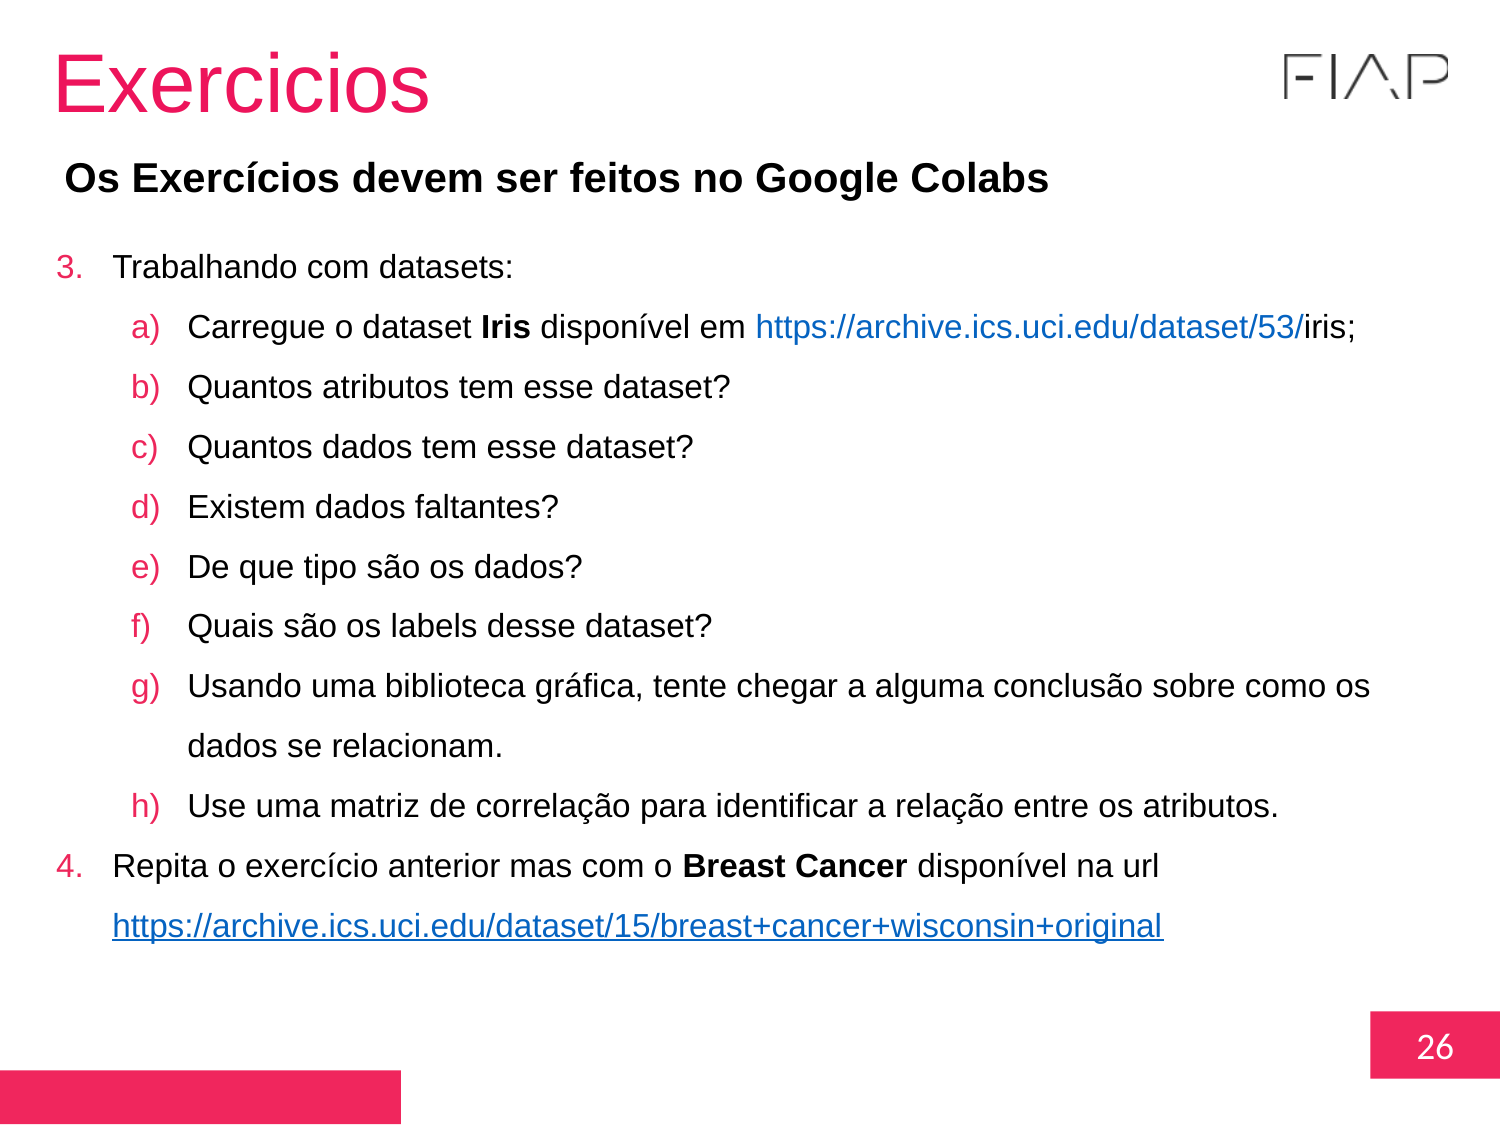

Exercicios
Os Exercícios devem ser feitos no Google Colabs
Trabalhando com datasets:
Carregue o dataset Iris disponível em https://archive.ics.uci.edu/dataset/53/iris;
Quantos atributos tem esse dataset?
Quantos dados tem esse dataset?
Existem dados faltantes?
De que tipo são os dados?
Quais são os labels desse dataset?
Usando uma biblioteca gráfica, tente chegar a alguma conclusão sobre como os dados se relacionam.
Use uma matriz de correlação para identificar a relação entre os atributos.
Repita o exercício anterior mas com o Breast Cancer disponível na url https://archive.ics.uci.edu/dataset/15/breast+cancer+wisconsin+original